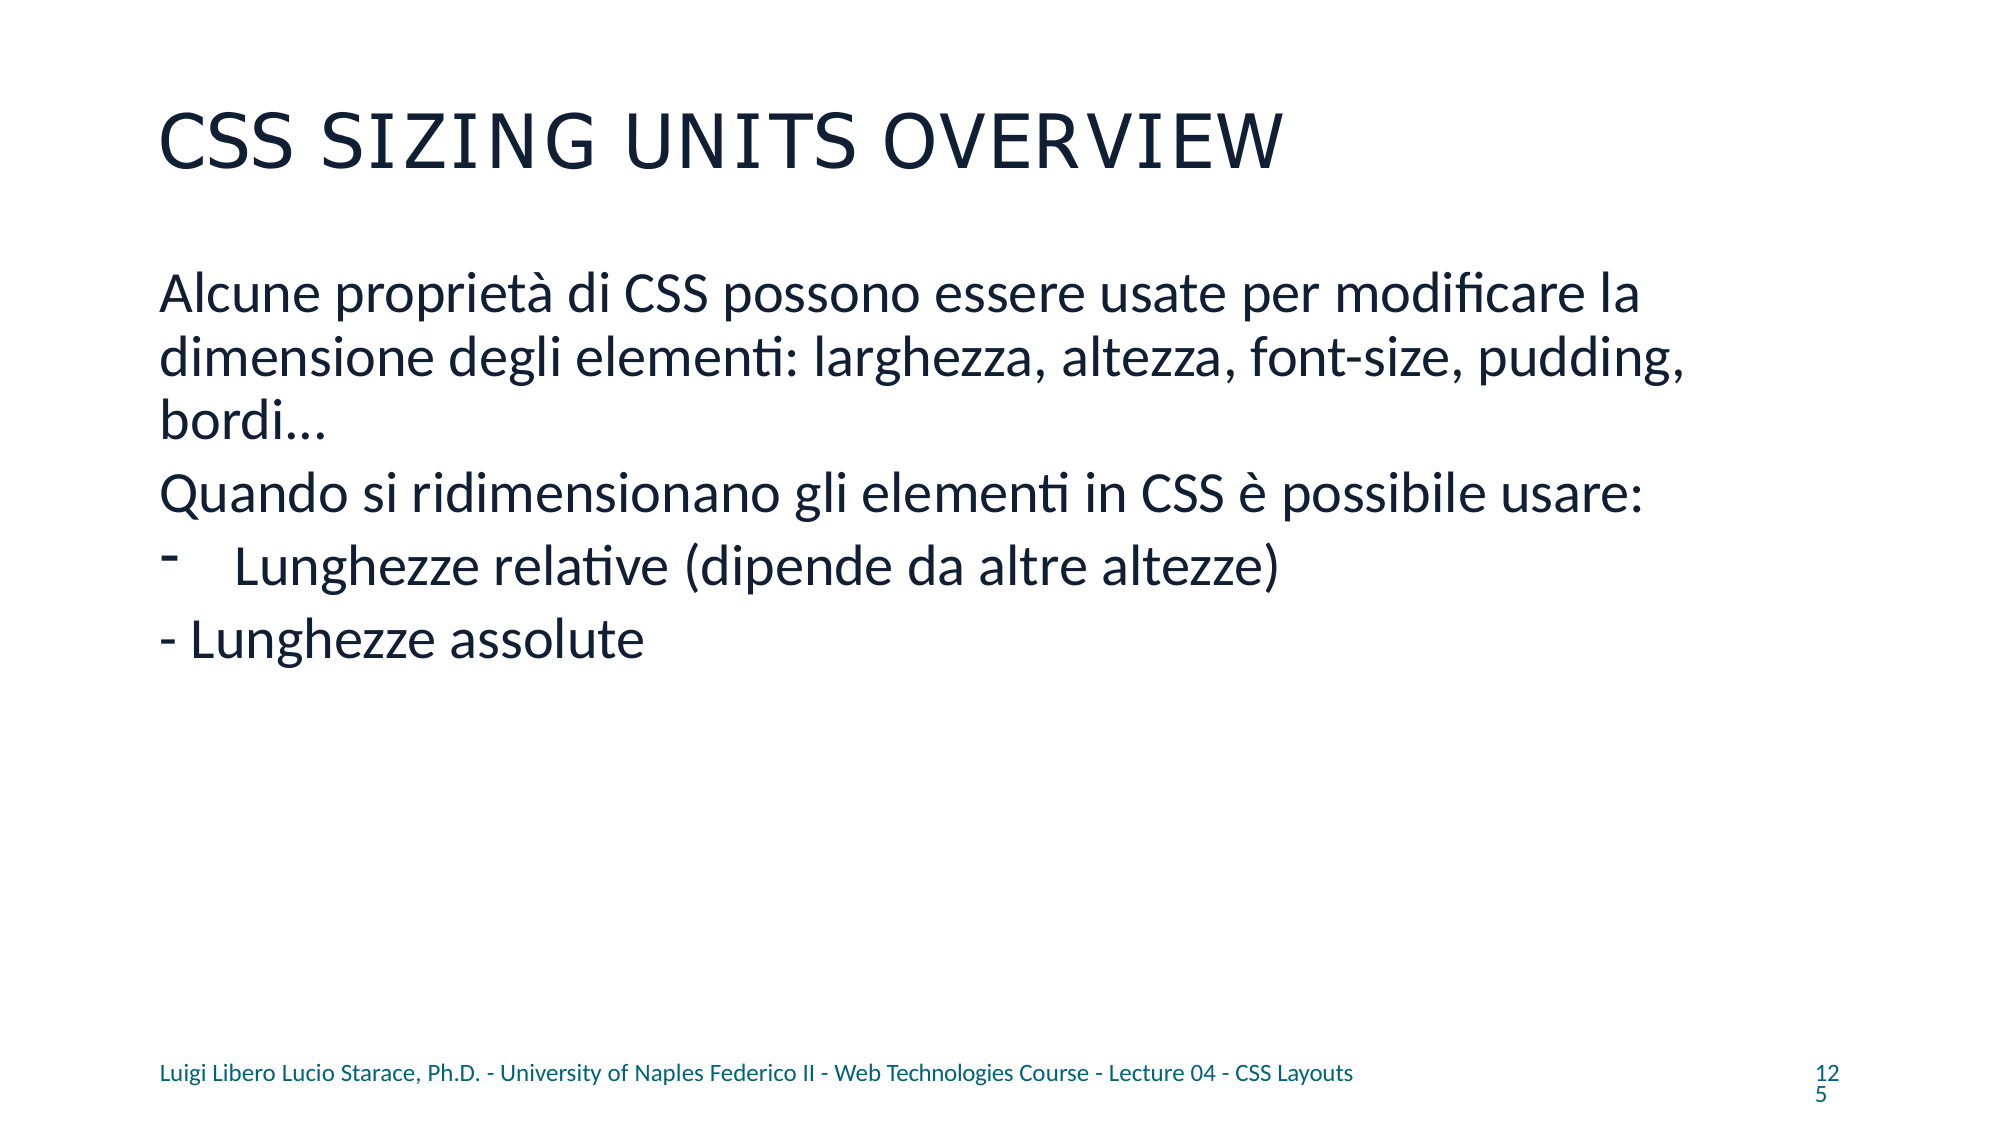

# CSS SIZING UNITS OVERVIEW
Alcune proprietà di CSS possono essere usate per modificare la dimensione degli elementi: larghezza, altezza, font-size, pudding, bordi...
Quando si ridimensionano gli elementi in CSS è possibile usare:
Lunghezze relative (dipende da altre altezze)
- Lunghezze assolute
Luigi Libero Lucio Starace, Ph.D. - University of Naples Federico II - Web Technologies Course - Lecture 04 - CSS Layouts
125